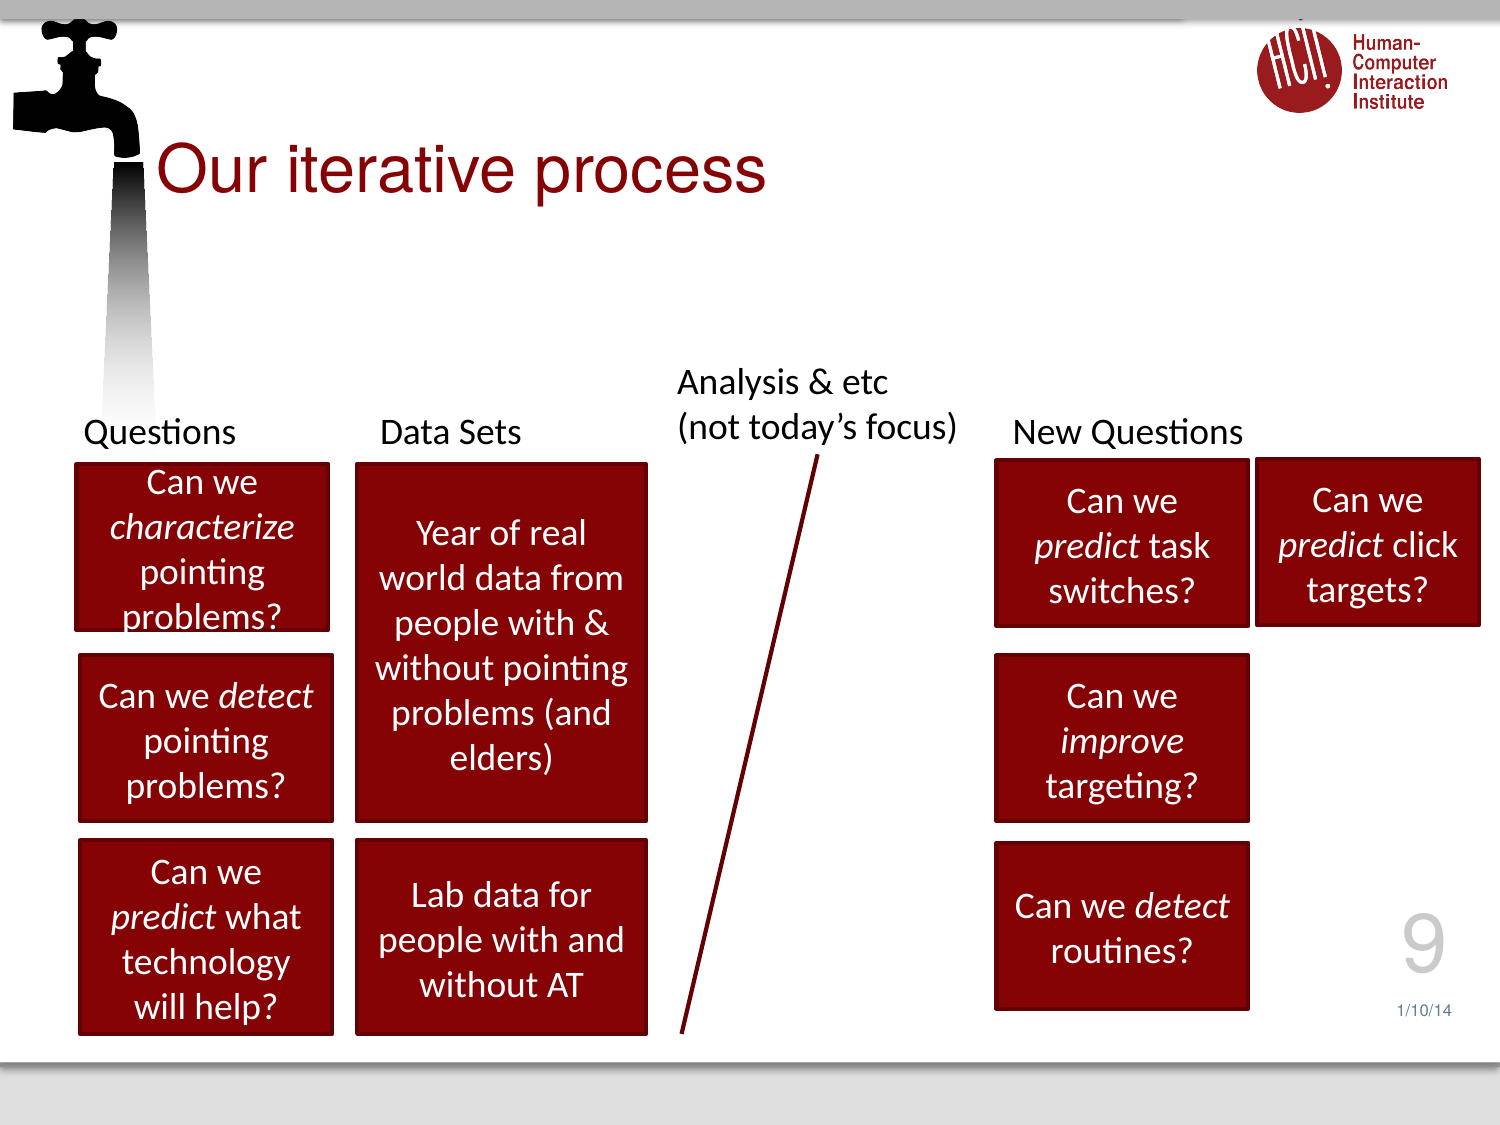

# Our iterative process
Analysis & etc
(not today’s focus)
Questions
Data Sets
New Questions
Can we predict click targets?
Can we predict task switches?
Can we characterize pointing problems?
Year of real world data from people with & without pointing problems (and elders)
Can we detect pointing problems?
Can we improve targeting?
Can we predict what technology will help?
Lab data for people with and without AT
Can we detect routines?
9
1/10/14